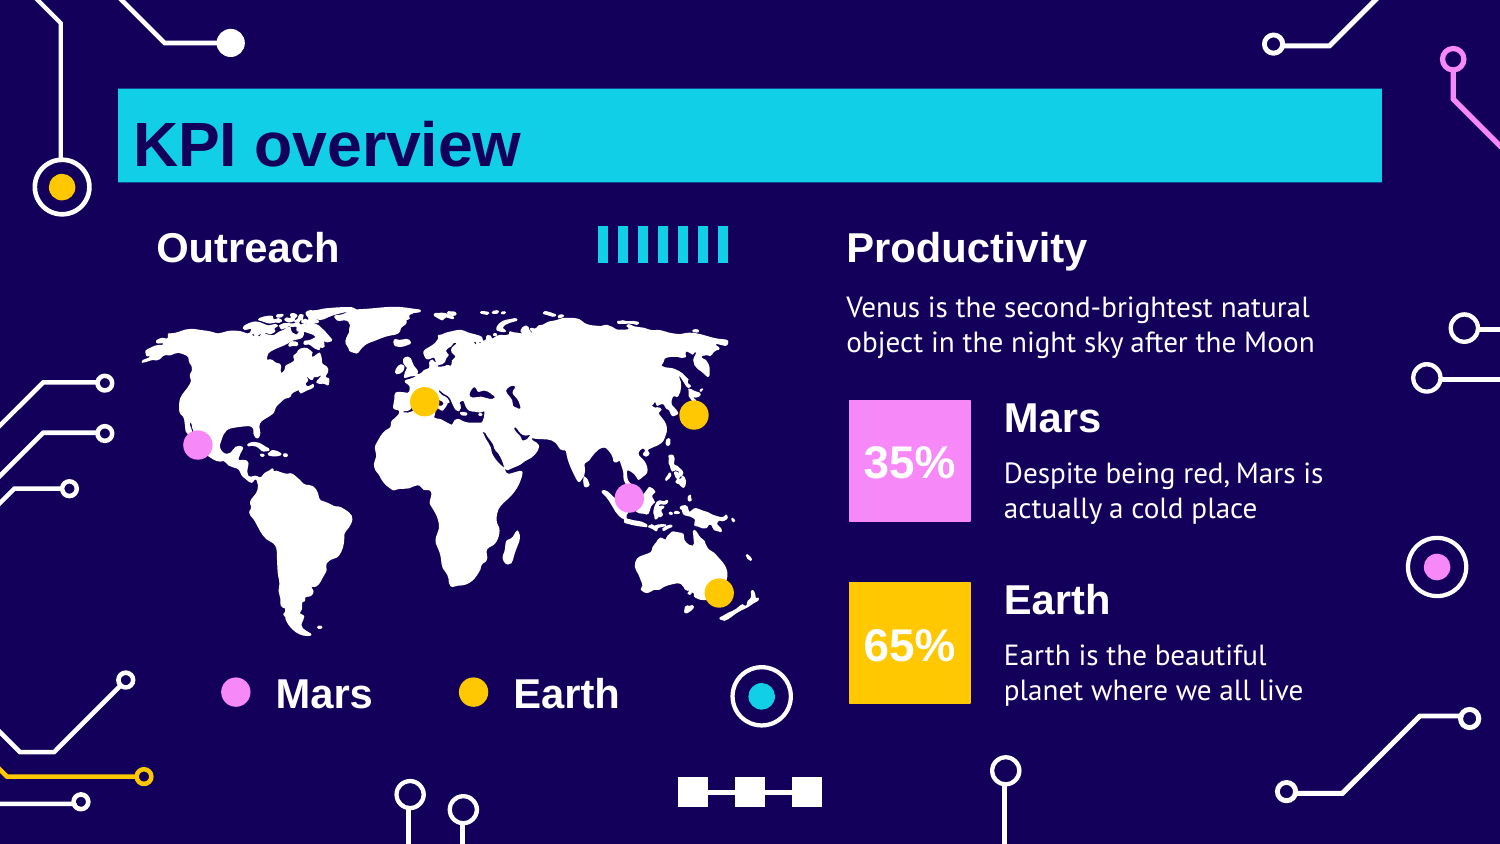

# KPI overview
Outreach
Productivity

Venus is the second-brightest natural object in the night sky after the Moon

Mars
35%

Despite being red, Mars is actually a cold place

Earth

65%
Earth is the beautiful planet where we all live

Mars
Earth